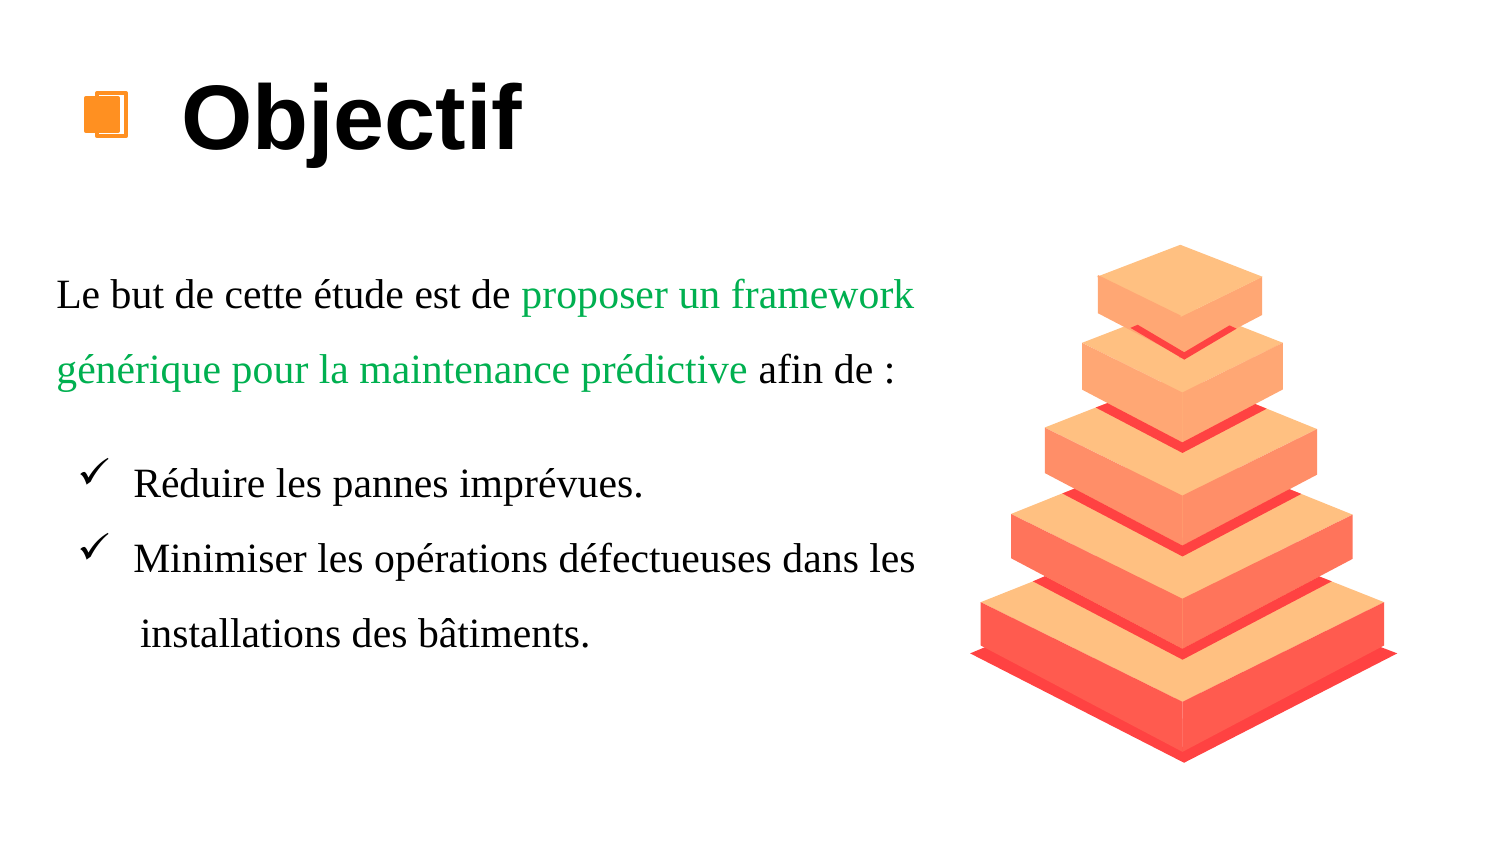

# Objectif

Le but de cette étude est de proposer un framework générique pour la maintenance prédictive afin de :

Réduire les pannes imprévues.
Minimiser les opérations défectueuses dans les
      installations des bâtiments.